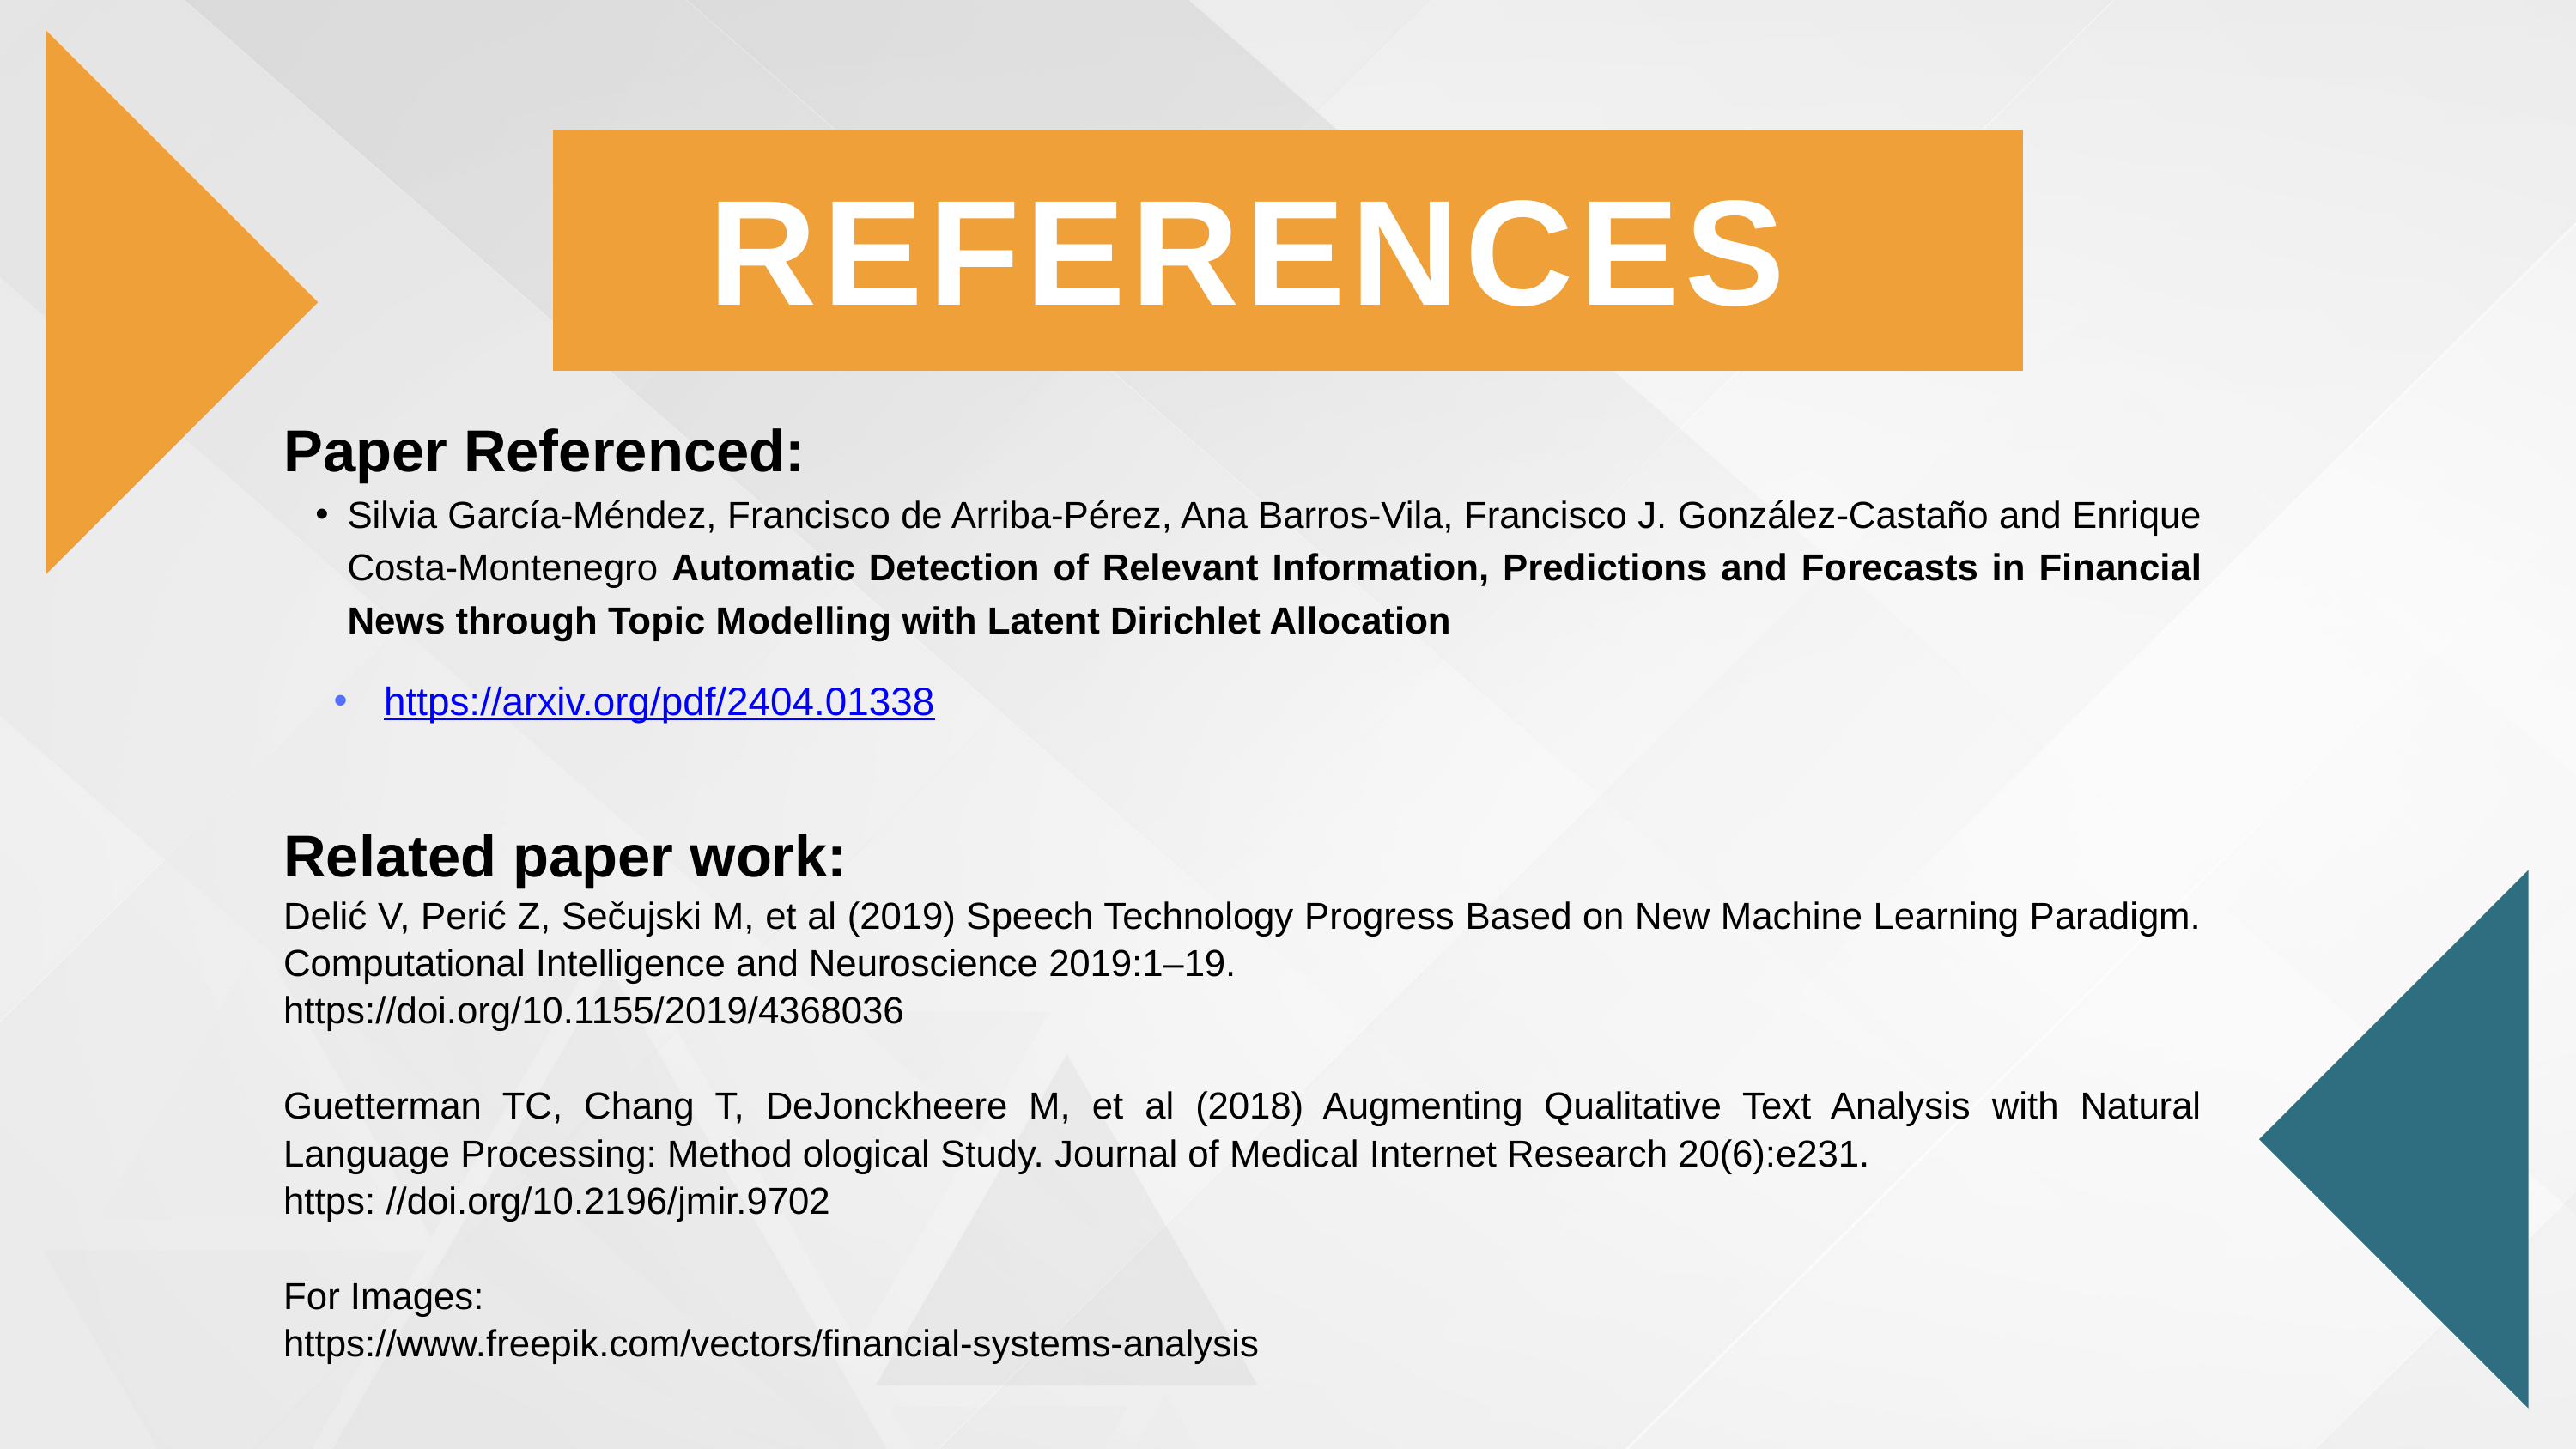

REFERENCES
Paper Referenced:
Silvia García-Méndez, Francisco de Arriba-Pérez, Ana Barros-Vila, Francisco J. González-Castaño and Enrique Costa-Montenegro Automatic Detection of Relevant Information, Predictions and Forecasts in Financial News through Topic Modelling with Latent Dirichlet Allocation
https://arxiv.org/pdf/2404.01338

Related paper work:
Delić V, Perić Z, Sečujski M, et al (2019) Speech Technology Progress Based on New Machine Learning Paradigm. Computational Intelligence and Neuroscience 2019:1–19.
https://doi.org/10.1155/2019/4368036

Guetterman TC, Chang T, DeJonckheere M, et al (2018) Augmenting Qualitative Text Analysis with Natural Language Processing: Method ological Study. Journal of Medical Internet Research 20(6):e231.
https: //doi.org/10.2196/jmir.9702

For Images:
https://www.freepik.com/vectors/financial-systems-analysis